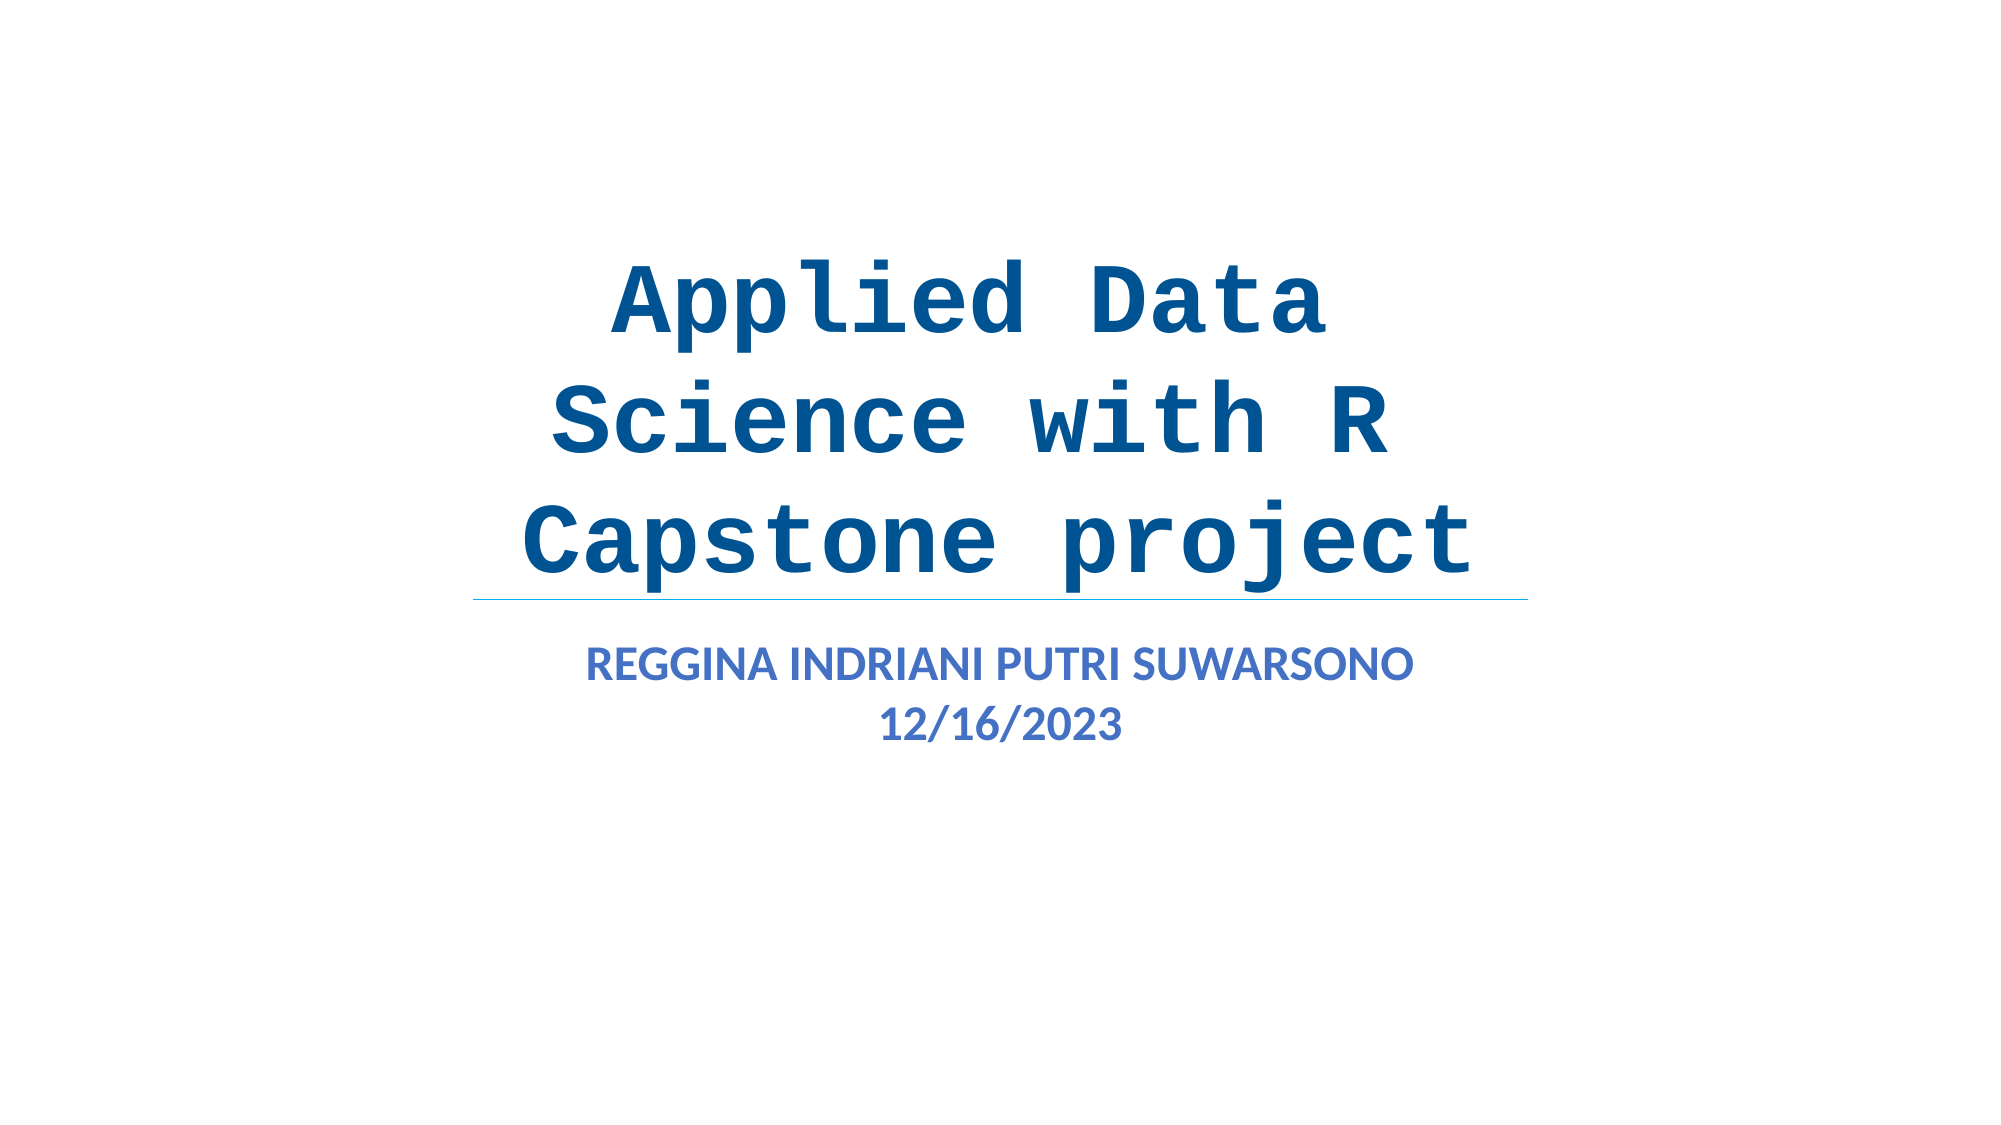

# Applied Data  Science with R  Capstone project

REGGINA INDRIANI PUTRI SUWARSONO
12/16/2023